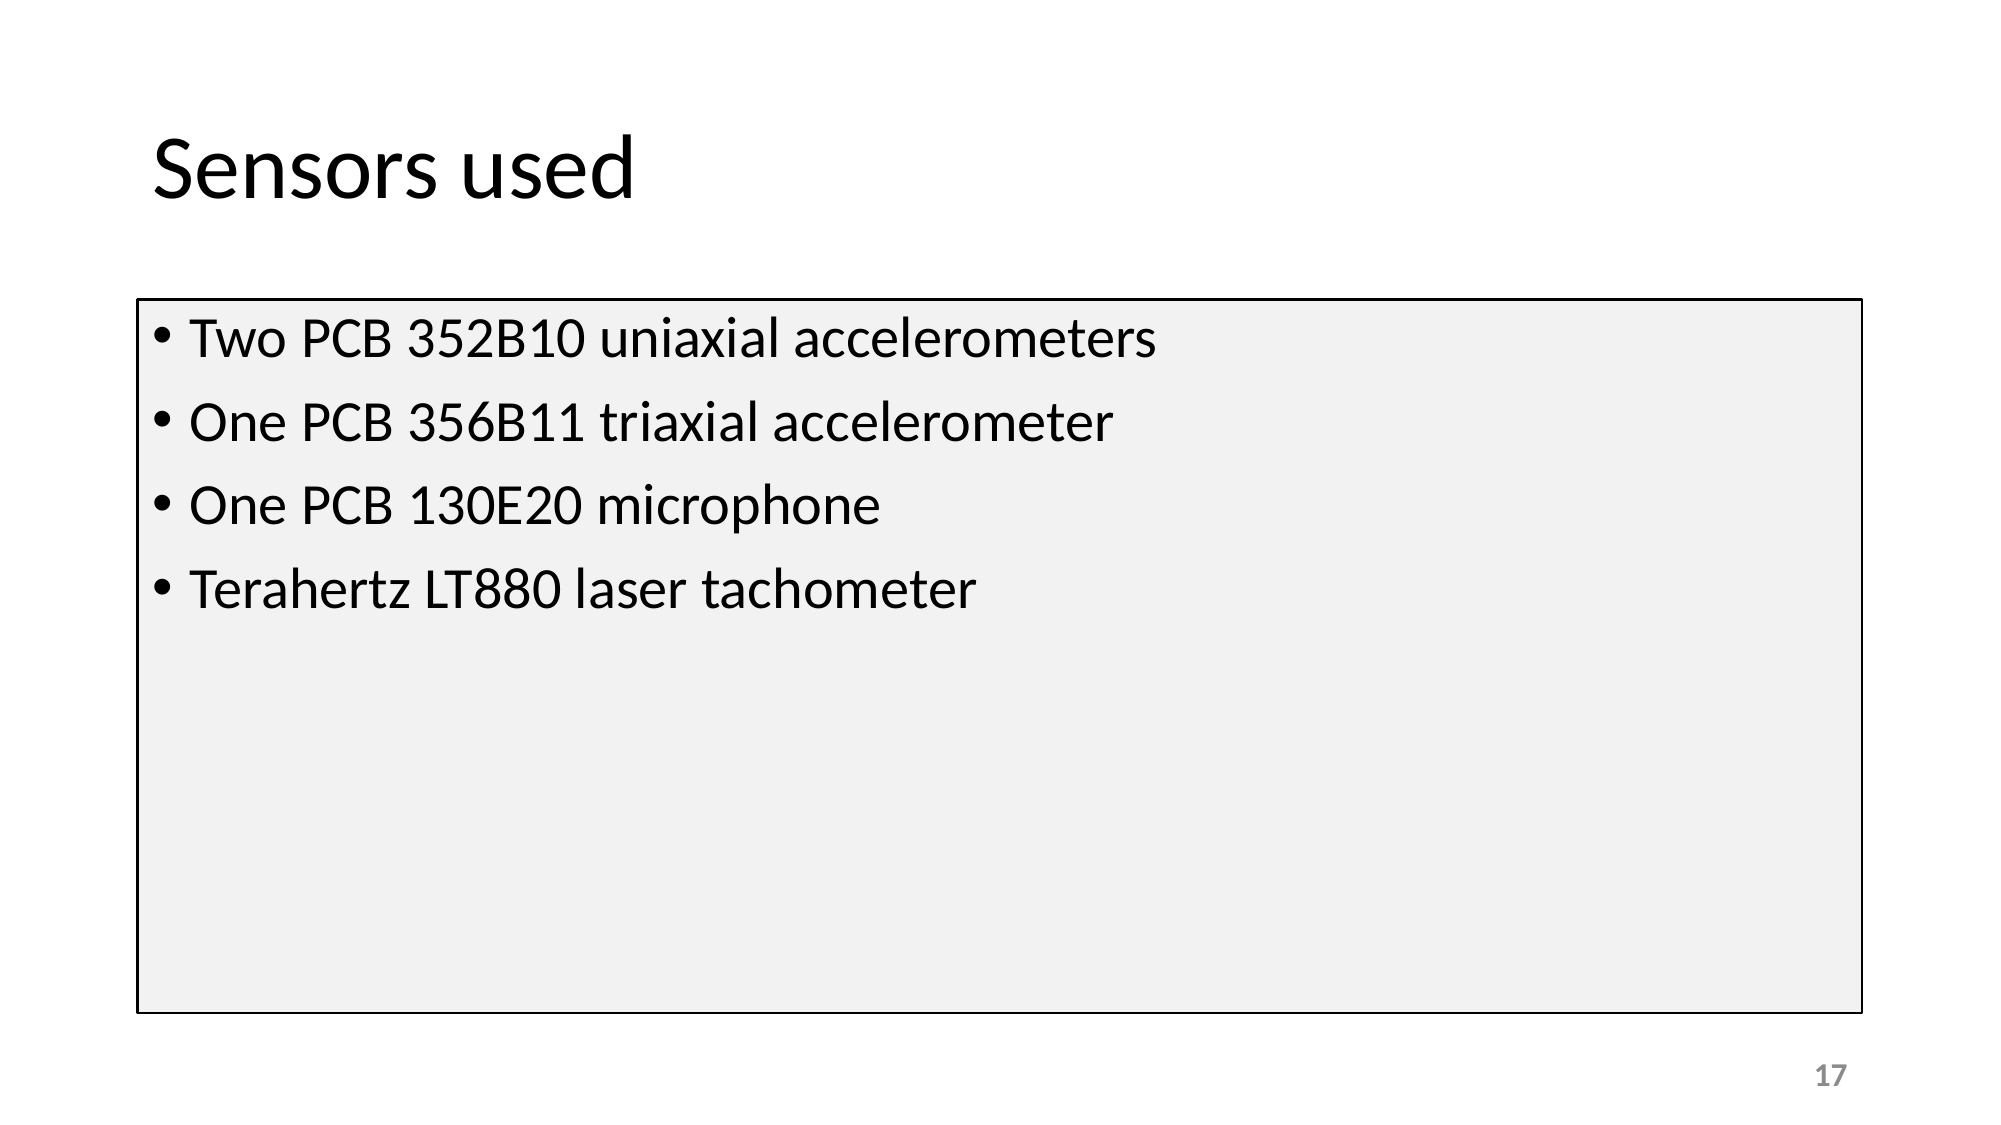

# Sensors used
Two PCB 352B10 uniaxial accelerometers
One PCB 356B11 triaxial accelerometer
One PCB 130E20 microphone
Terahertz LT880 laser tachometer

17